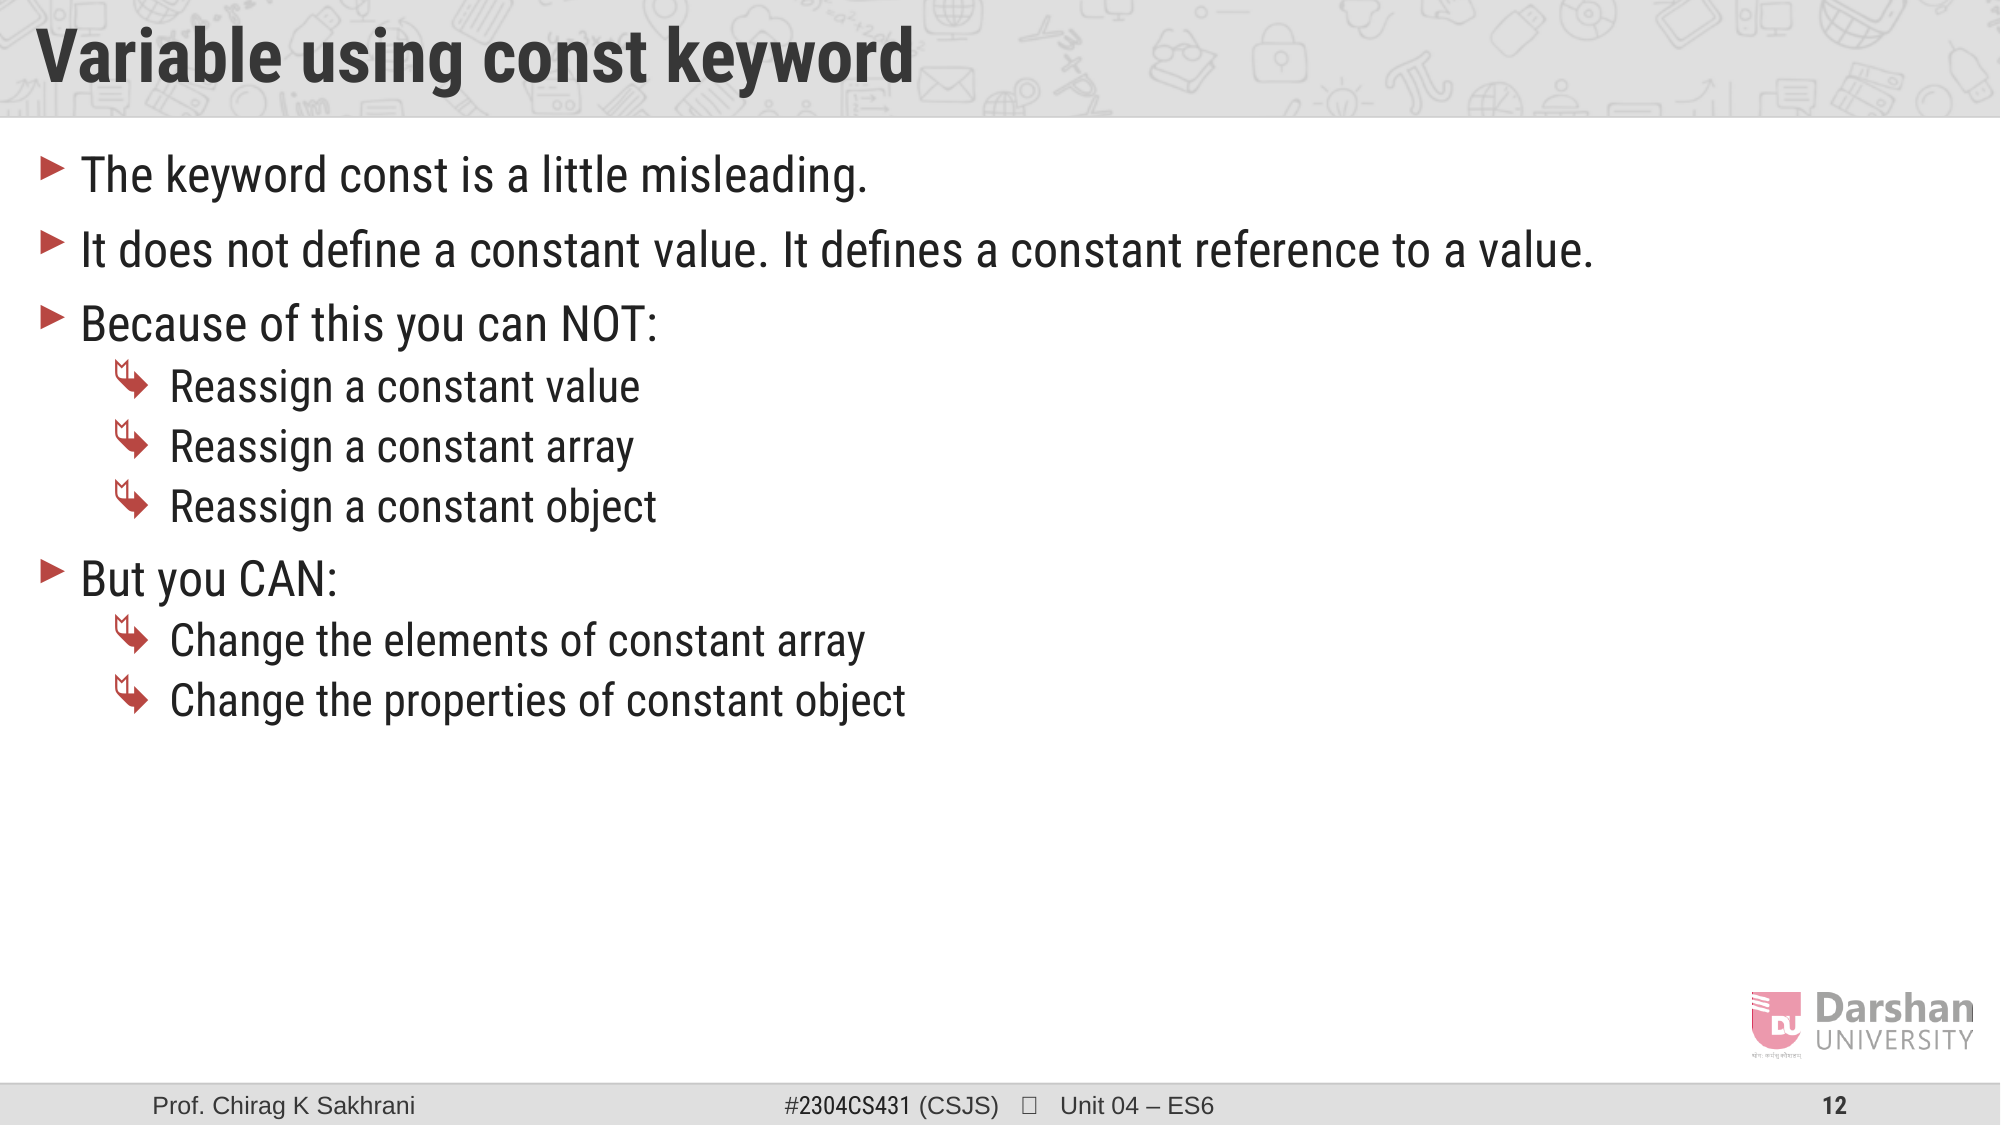

# Variable using const keyword
The keyword const is a little misleading.
It does not define a constant value. It defines a constant reference to a value.
Because of this you can NOT:
Reassign a constant value
Reassign a constant array
Reassign a constant object
But you CAN:
Change the elements of constant array
Change the properties of constant object